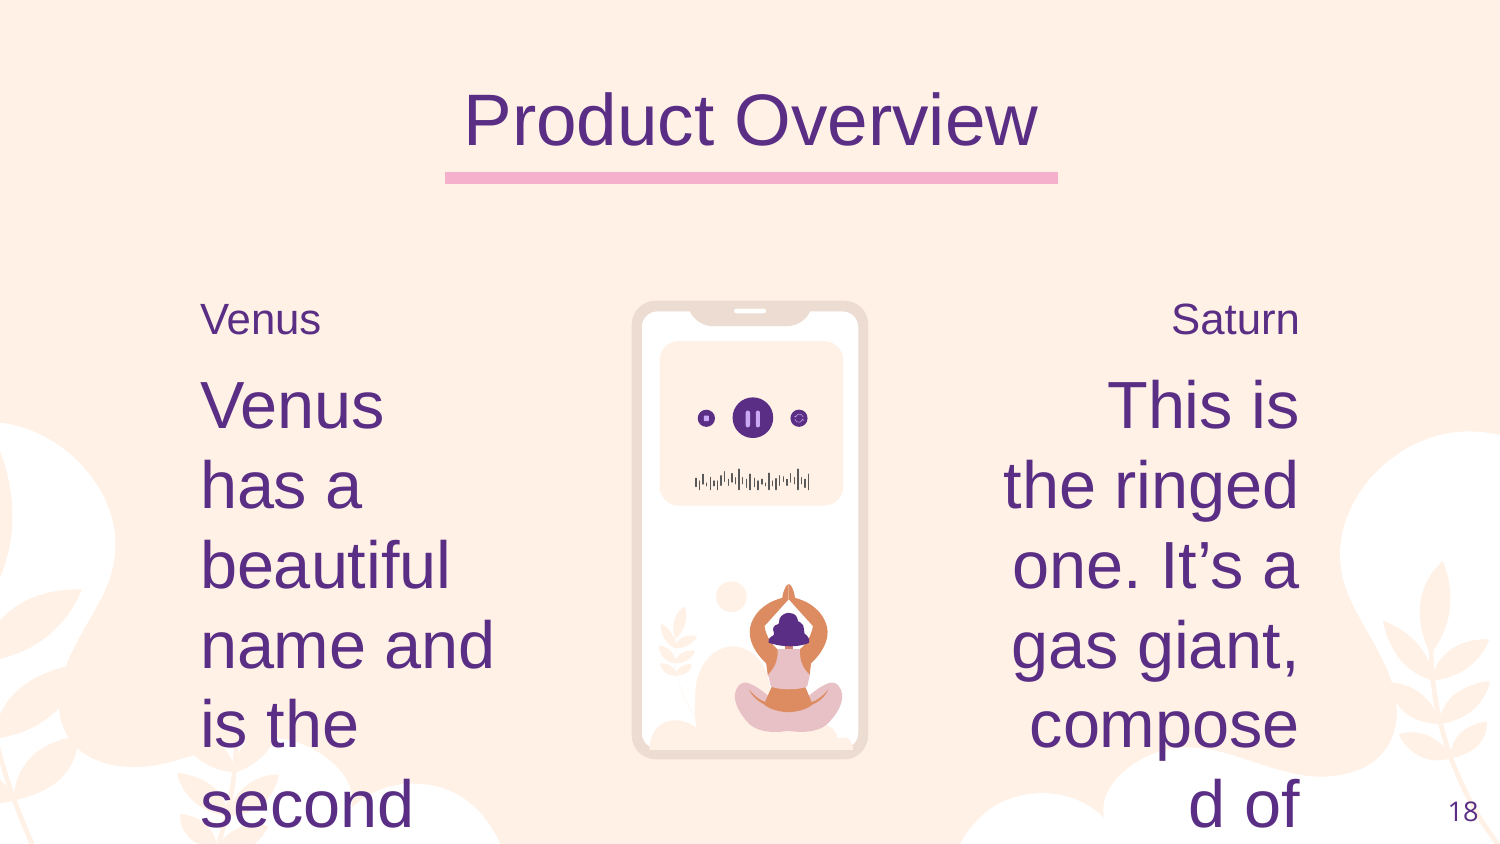

# Product Overview
Venus
Saturn

Venus has a beautiful name and is the second planet from the Sun
This is the ringed one. It’s a gas giant, composed of hydrogen and helium

18